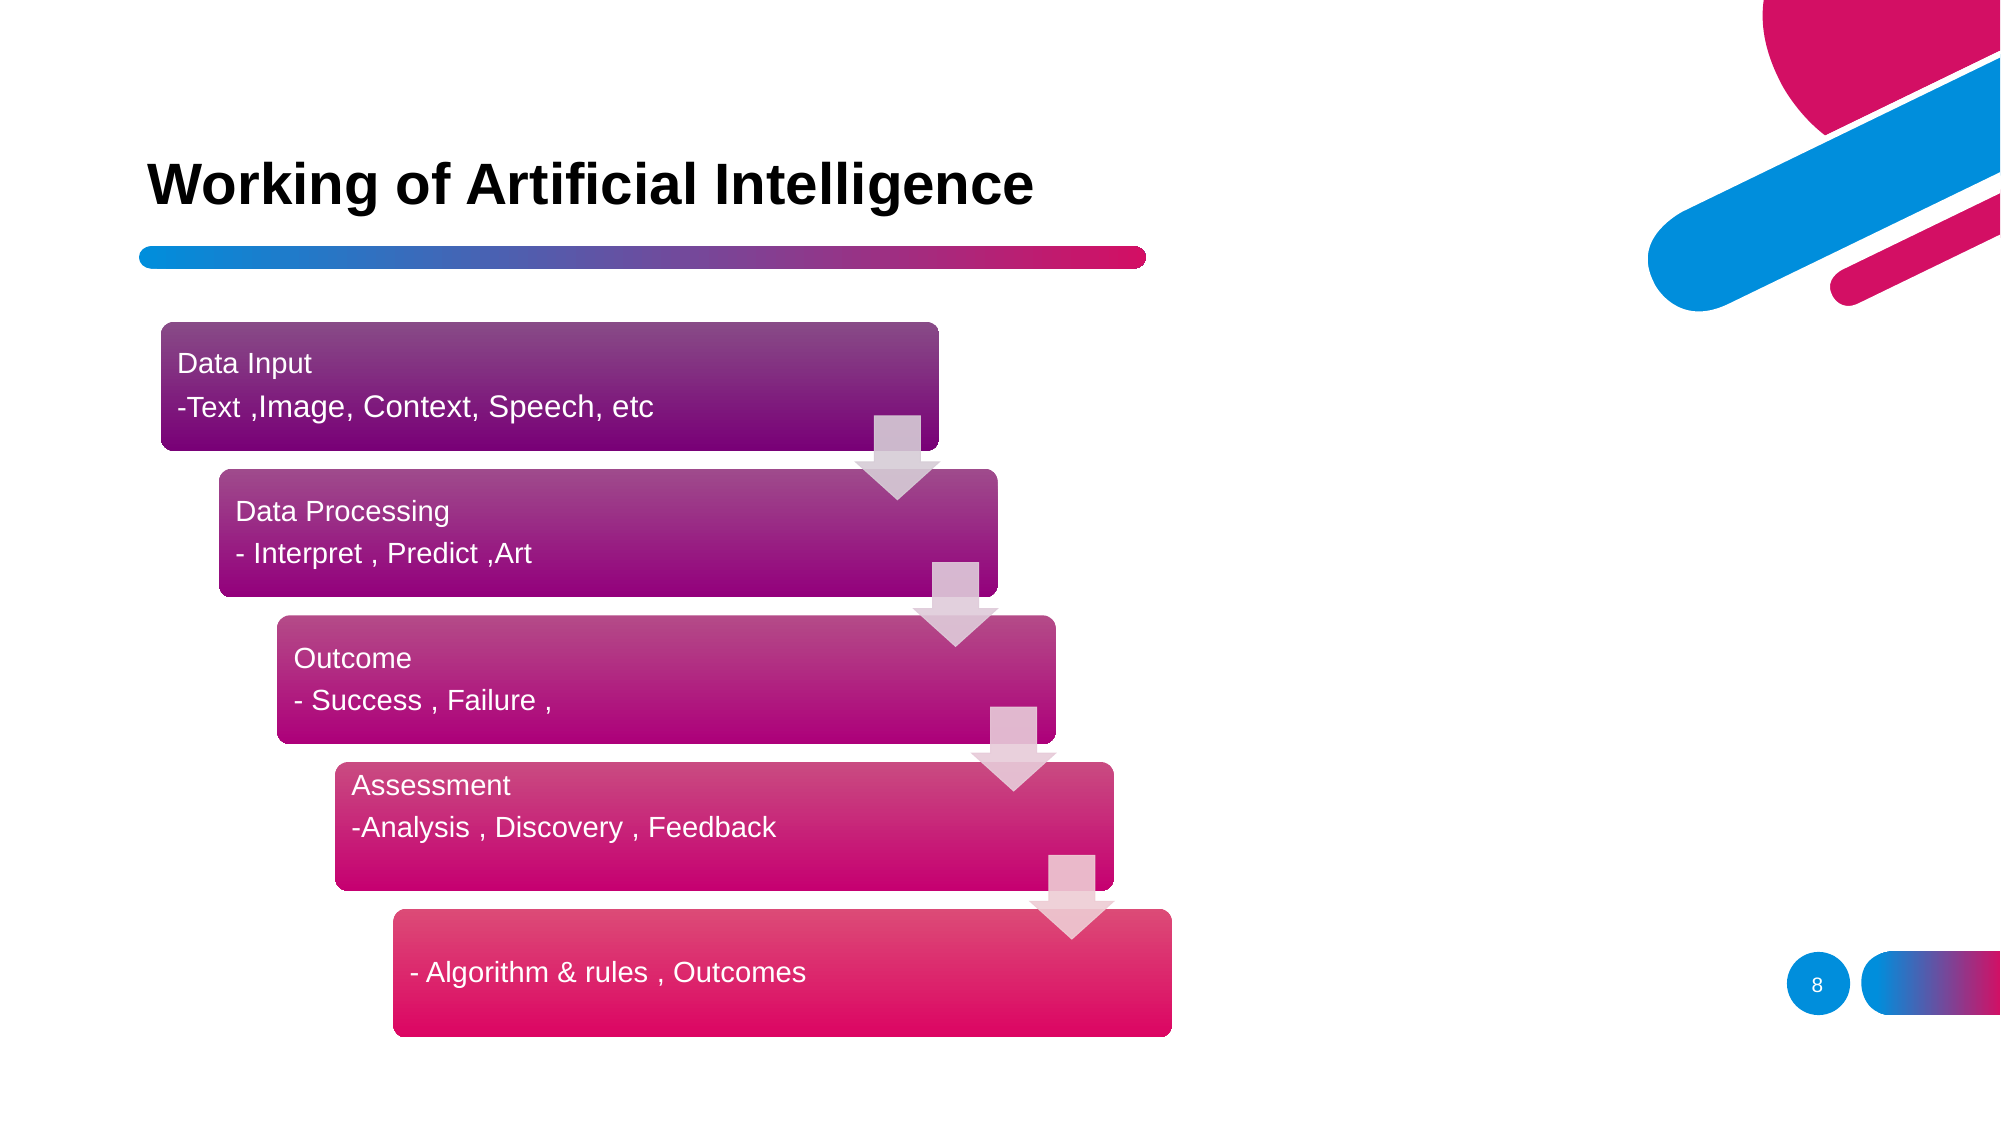

# Working of Artificial Intelligence
Data Input
-Text ,Image, Context, Speech, etc
Data Processing
- Interpret , Predict ,Art
Outcome
- Success , Failure ,

Assessment
-Analysis , Discovery , Feedback

- Algorithm & rules , Outcomes

8